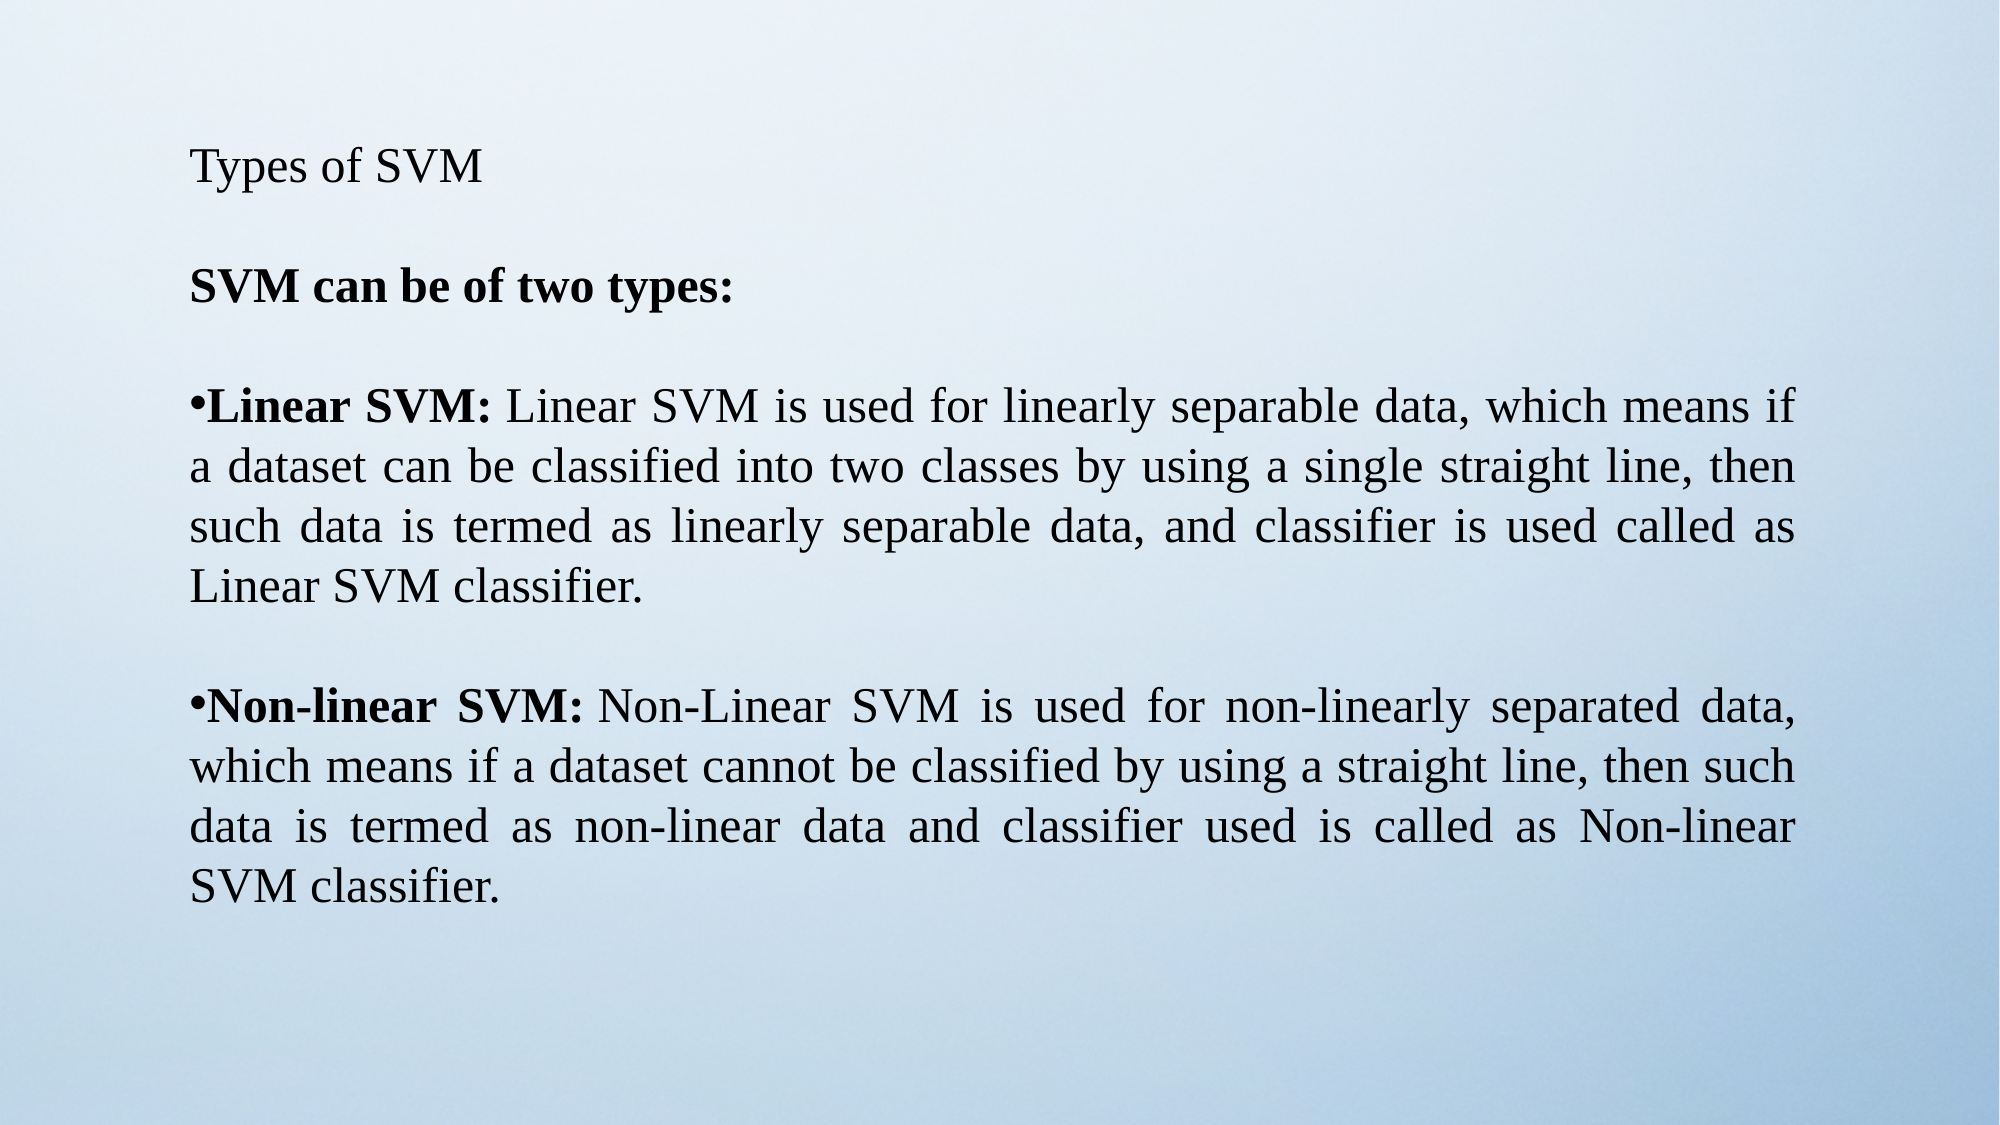

Types of SVM

SVM can be of two types:

Linear SVM: Linear SVM is used for linearly separable data, which means if a dataset can be classified into two classes by using a single straight line, then such data is termed as linearly separable data, and classifier is used called as Linear SVM classifier.

Non-linear SVM: Non-Linear SVM is used for non-linearly separated data, which means if a dataset cannot be classified by using a straight line, then such data is termed as non-linear data and classifier used is called as Non-linear SVM classifier.